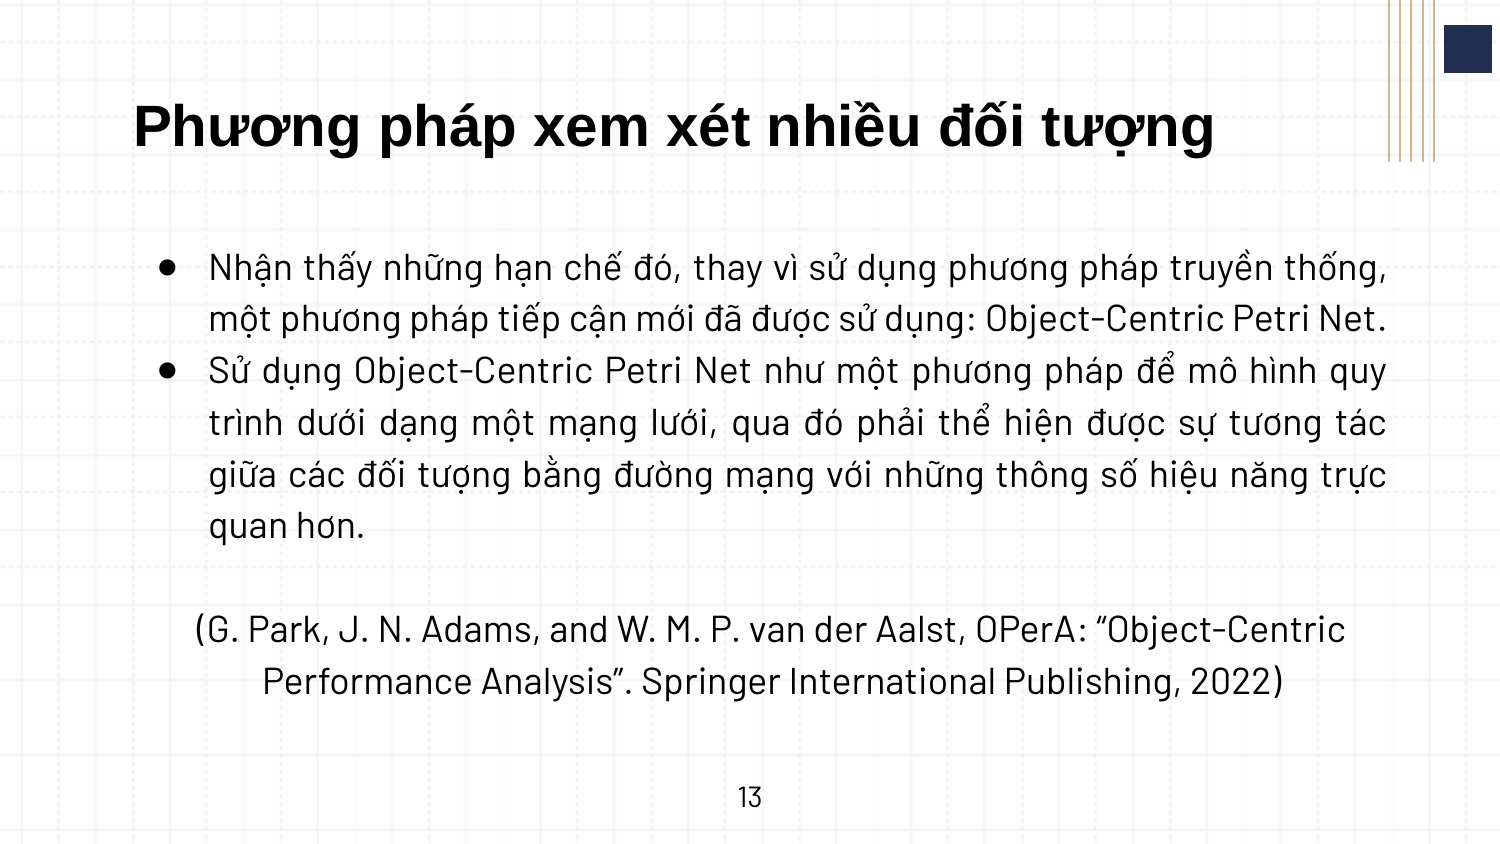

# Phương pháp xem xét nhiều đối tượng
Nhận thấy những hạn chế đó, thay vì sử dụng phương pháp truyền thống, một phương pháp tiếp cận mới đã được sử dụng: Object-Centric Petri Net.
Sử dụng Object-Centric Petri Net như một phương pháp để mô hình quy trình dưới dạng một mạng lưới, qua đó phải thể hiện được sự tương tác giữa các đối tượng bằng đường mạng với những thông số hiệu năng trực quan hơn.

(G. Park, J. N. Adams, and W. M. P. van der Aalst, OPerA: “Object-Centric Performance Analysis”. Springer International Publishing, 2022)

13